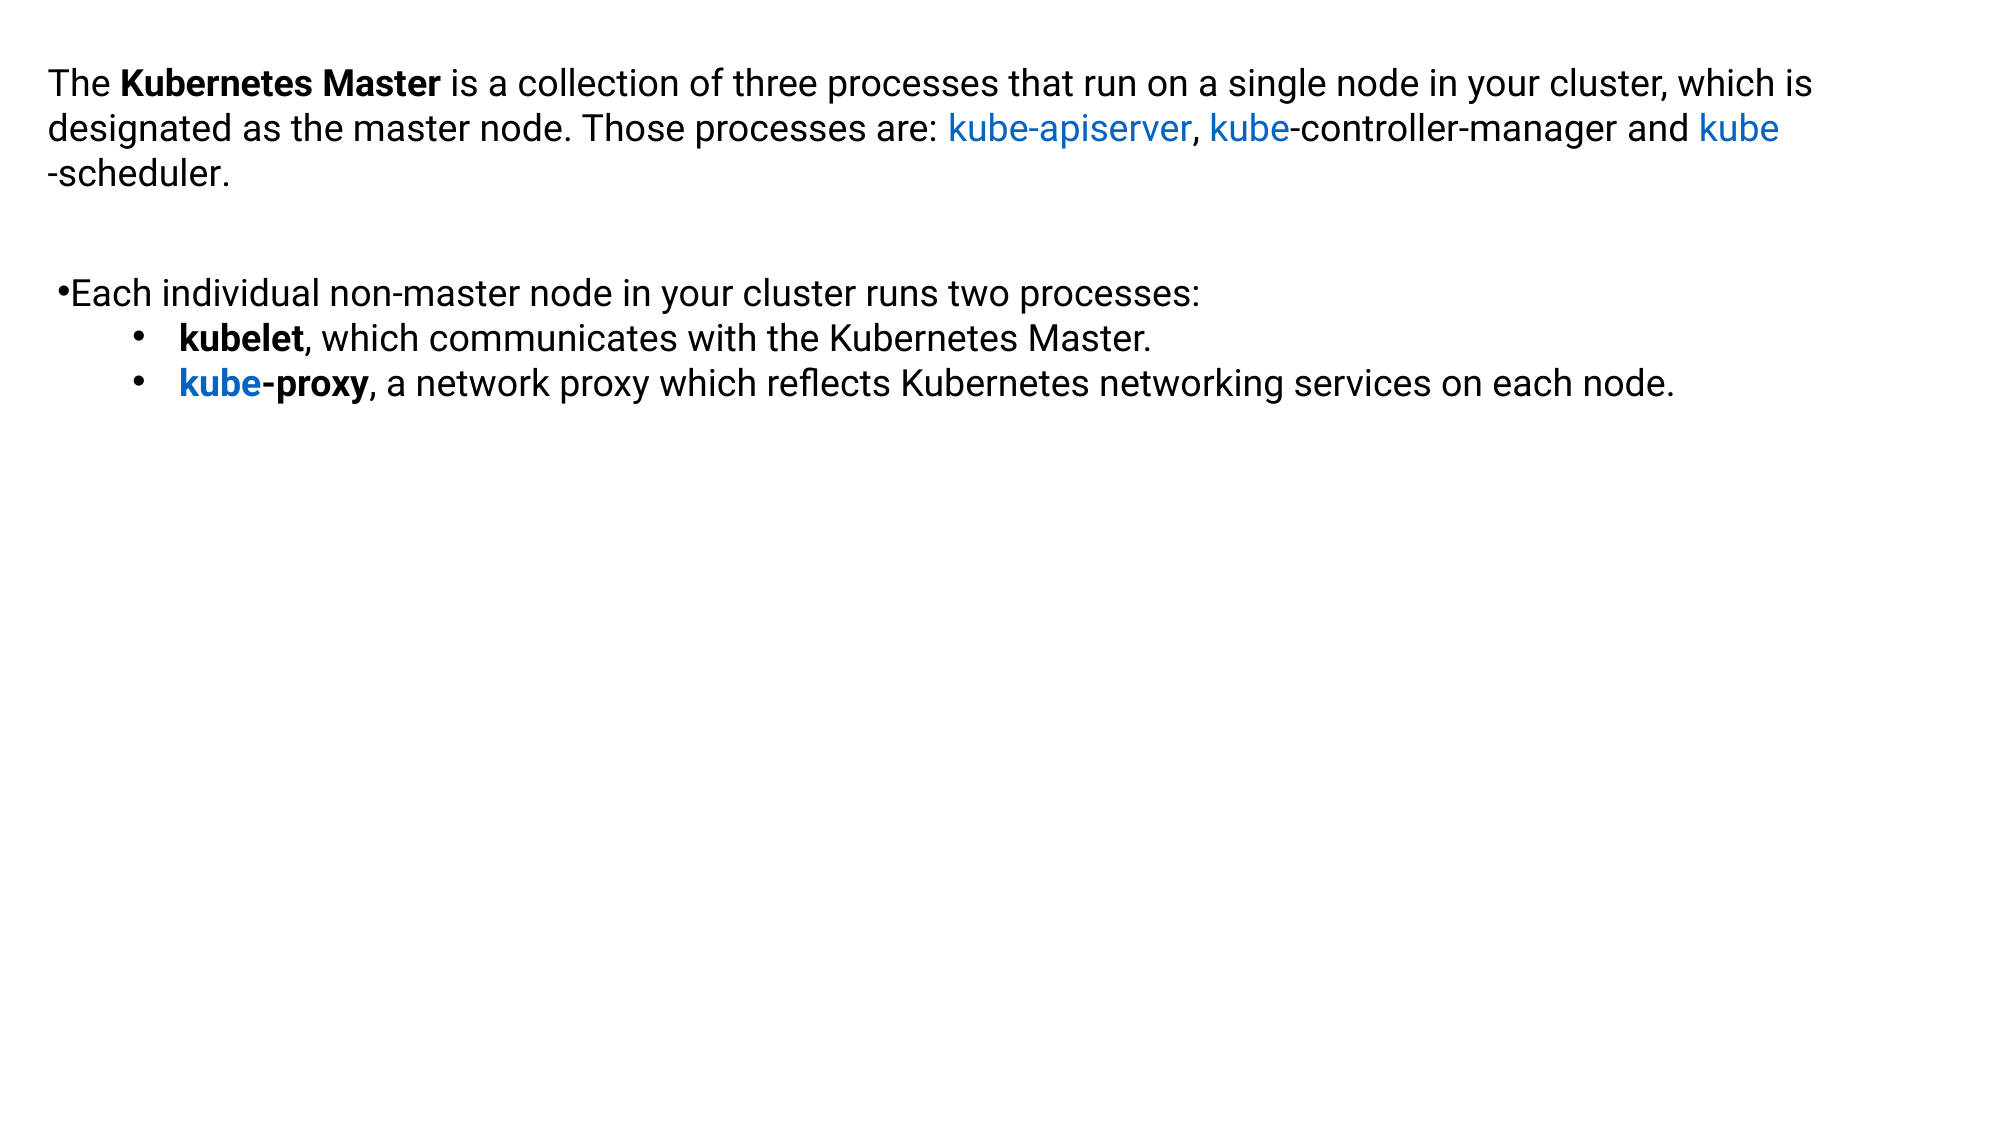

The Kubernetes Master is a collection of three processes that run on a single node in your cluster, which is designated as the master node. Those processes are: kube-apiserver, kube-controller-manager and kube-scheduler.
Each individual non-master node in your cluster runs two processes:
kubelet, which communicates with the Kubernetes Master.
kube-proxy, a network proxy which reflects Kubernetes networking services on each node.